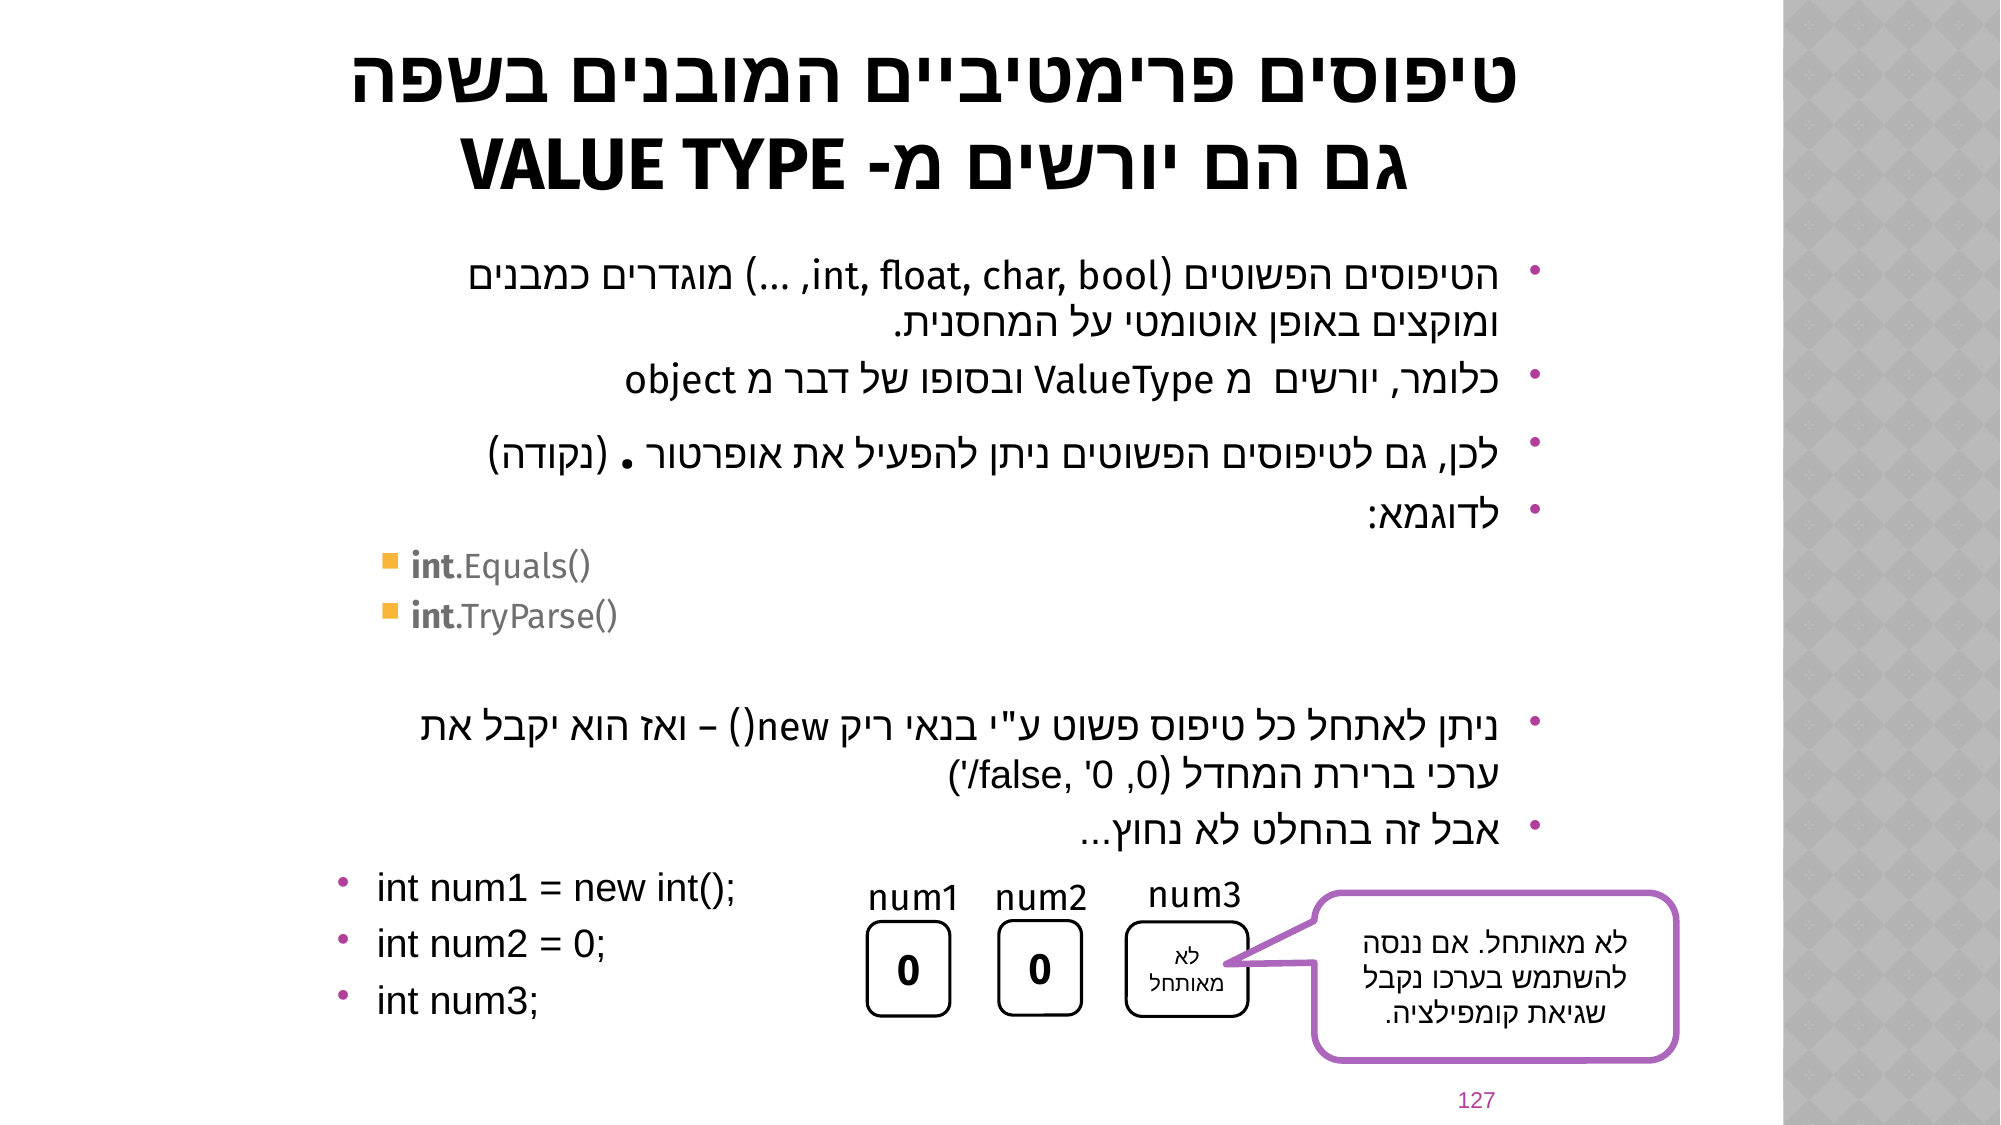

# טיפוסים פרימטיביים המובנים בשפה גם הם יורשים מ- VALUE TYPE
הטיפוסים הפשוטים (int, float, char, bool, …) מוגדרים כמבנים ומוקצים באופן אוטומטי על המחסנית.
כלומר, יורשים  מ ValueType ובסופו של דבר מ object
לכן, גם לטיפוסים הפשוטים ניתן להפעיל את אופרטור . (נקודה)
לדוגמא:
int.Equals()
int.TryParse()

ניתן לאתחל כל טיפוס פשוט ע"י בנאי ריק new() – ואז הוא יקבל את ערכי ברירת המחדל (0, false, '0/')
אבל זה בהחלט לא נחוץ...
int num1 = new int();
int num2 = 0;
int num3;

num3
num1
num2
לא מאותחל. אם ננסה להשתמש בערכו נקבל שגיאת קומפילציה.
0
0
לא מאותחל
127